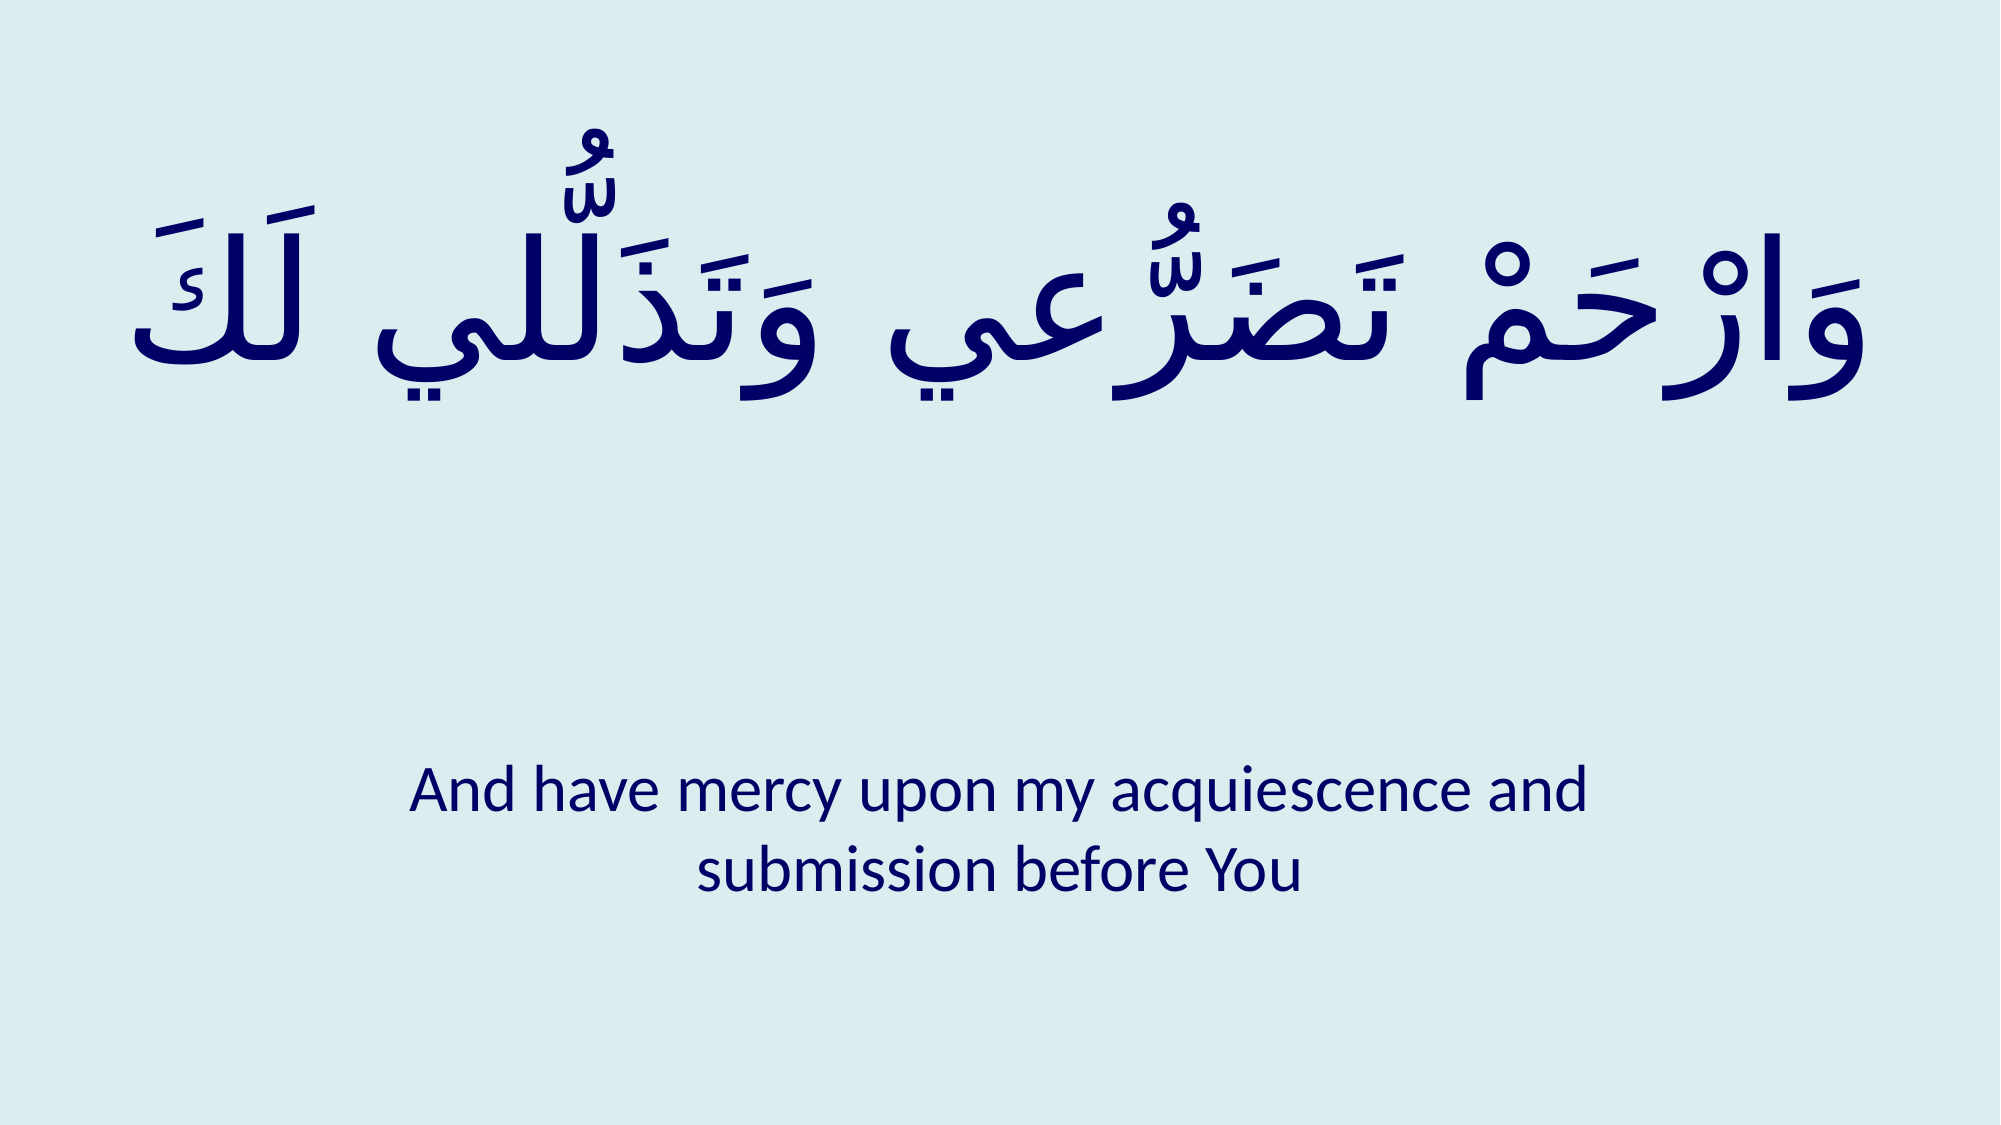

# وَارْحَمْ تَضَرُّعي وَتَذَلُّلي لَكَ
And have mercy upon my acquiescence and submission before You